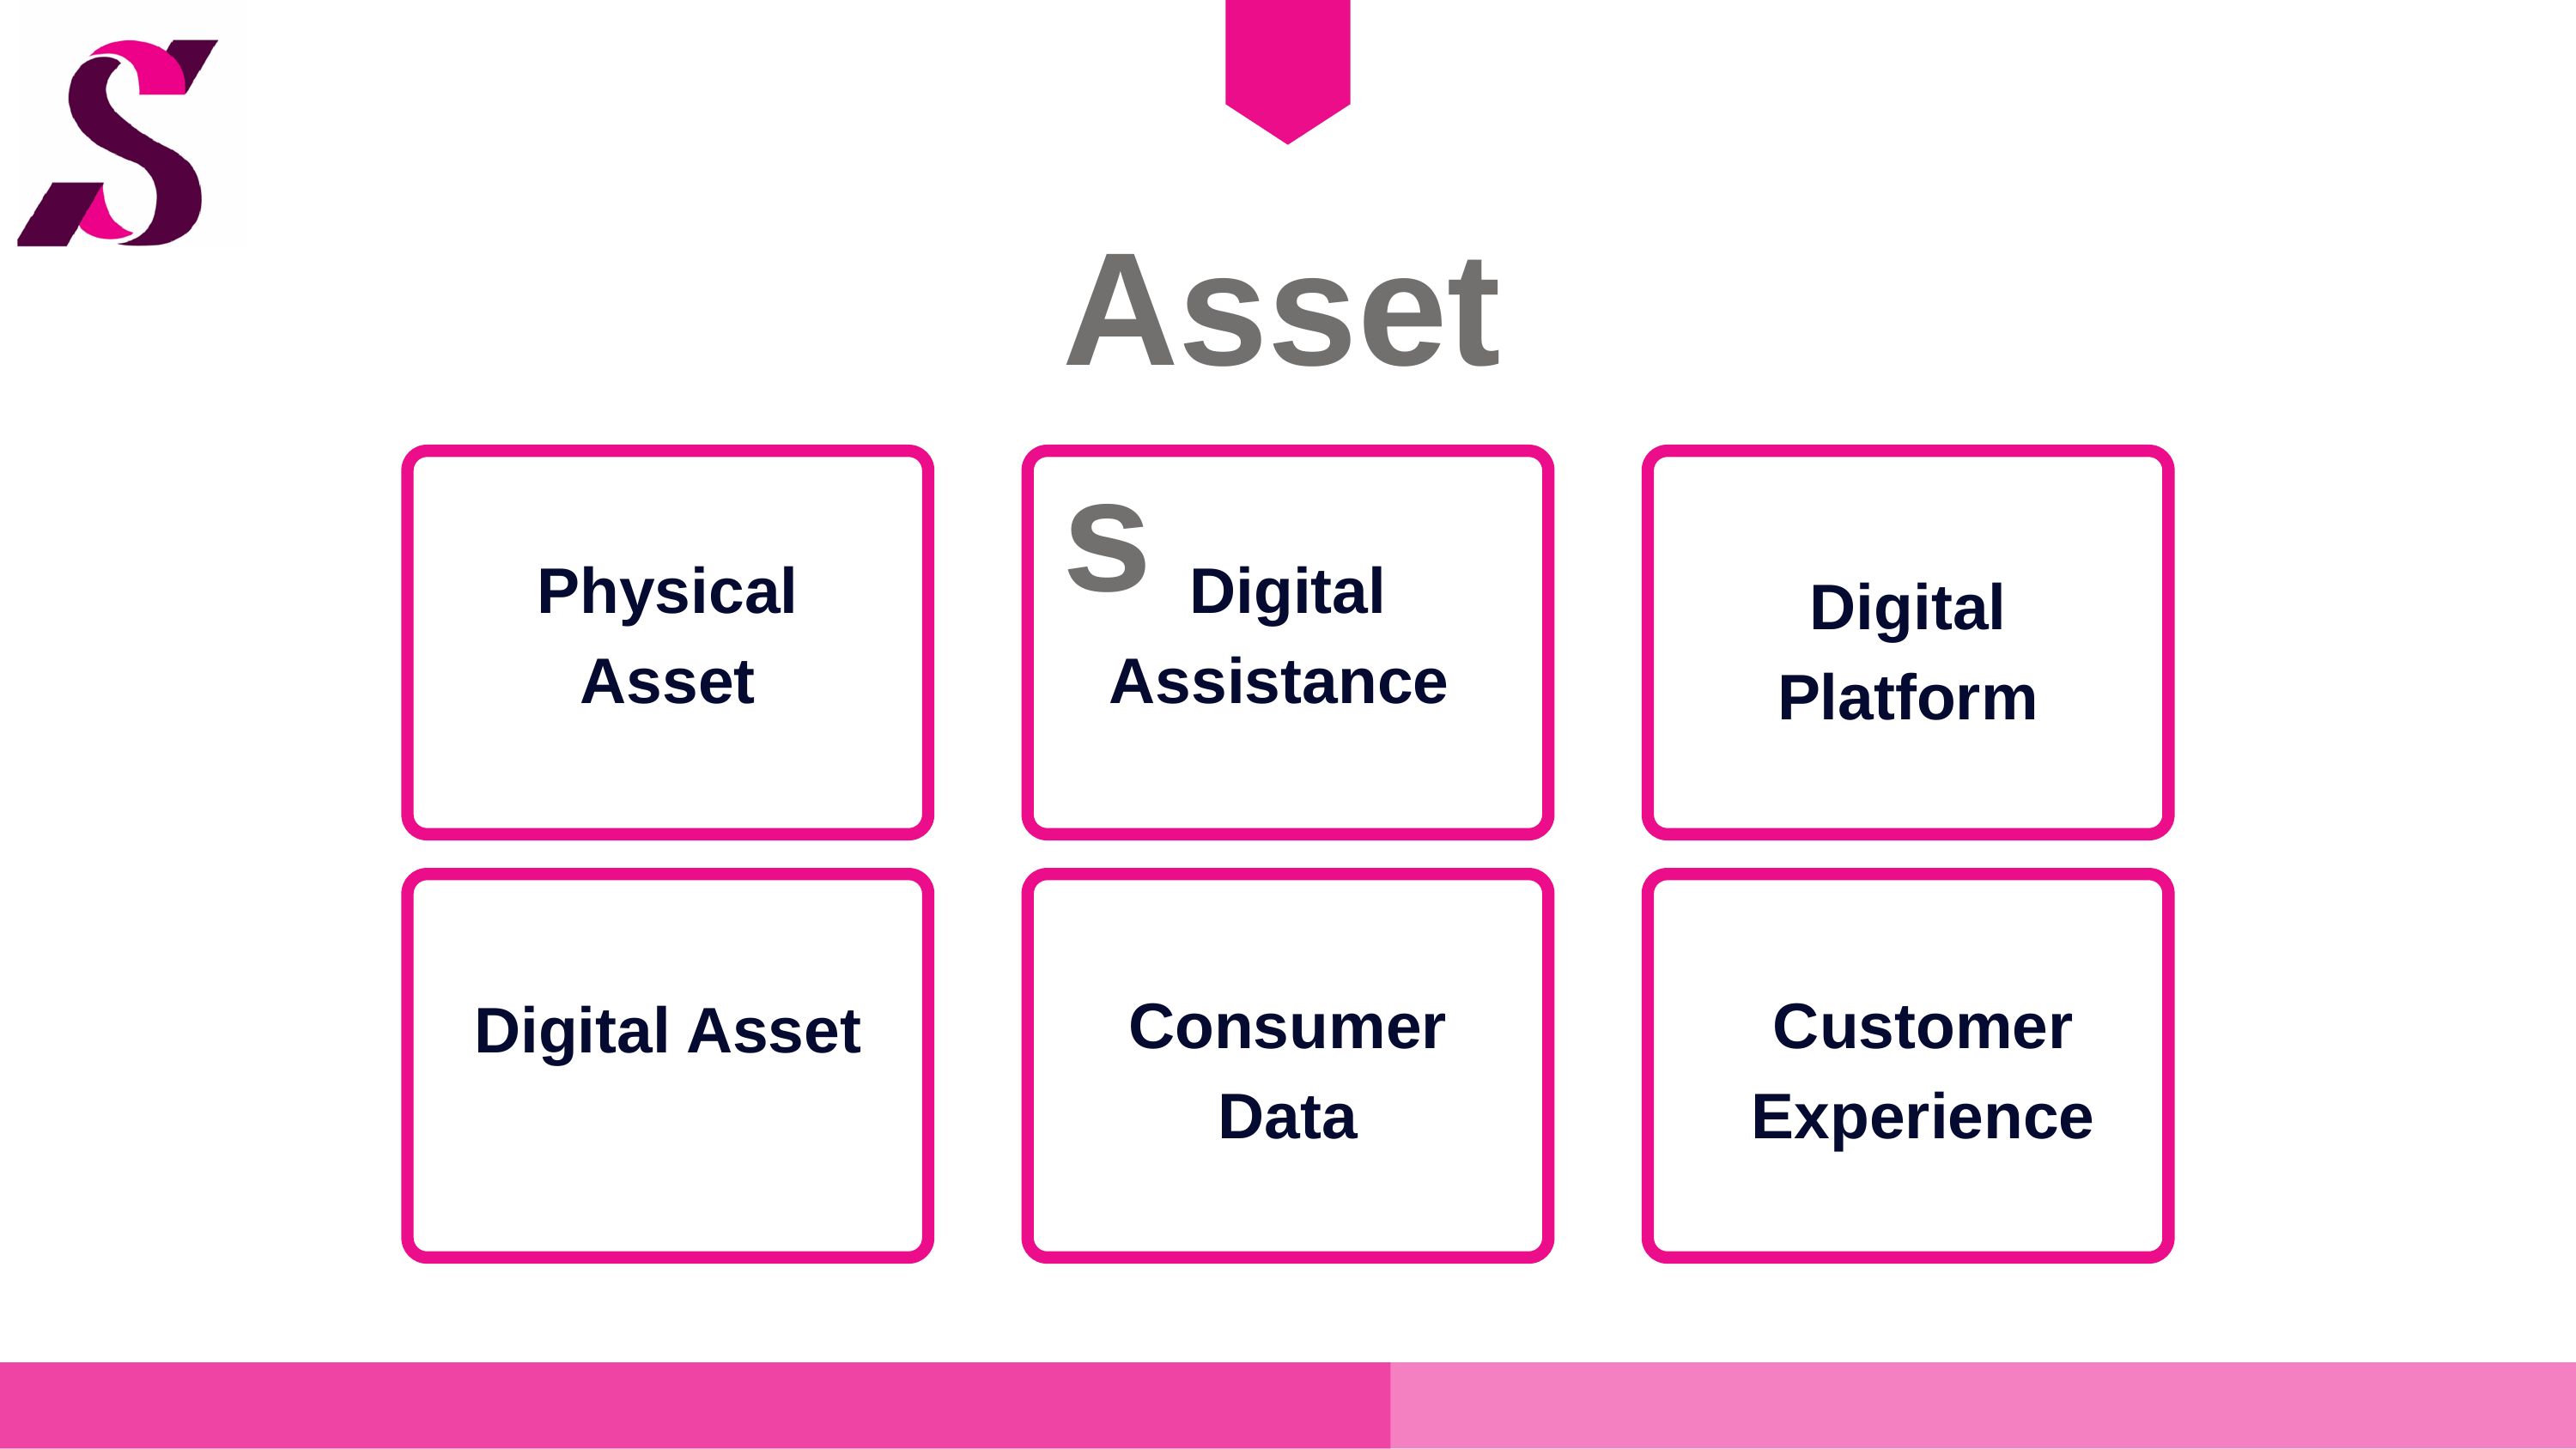

Assets

Physical Asset
Digital Assistance
Digital Platform

Consumer Data
Customer Experience
Digital Asset